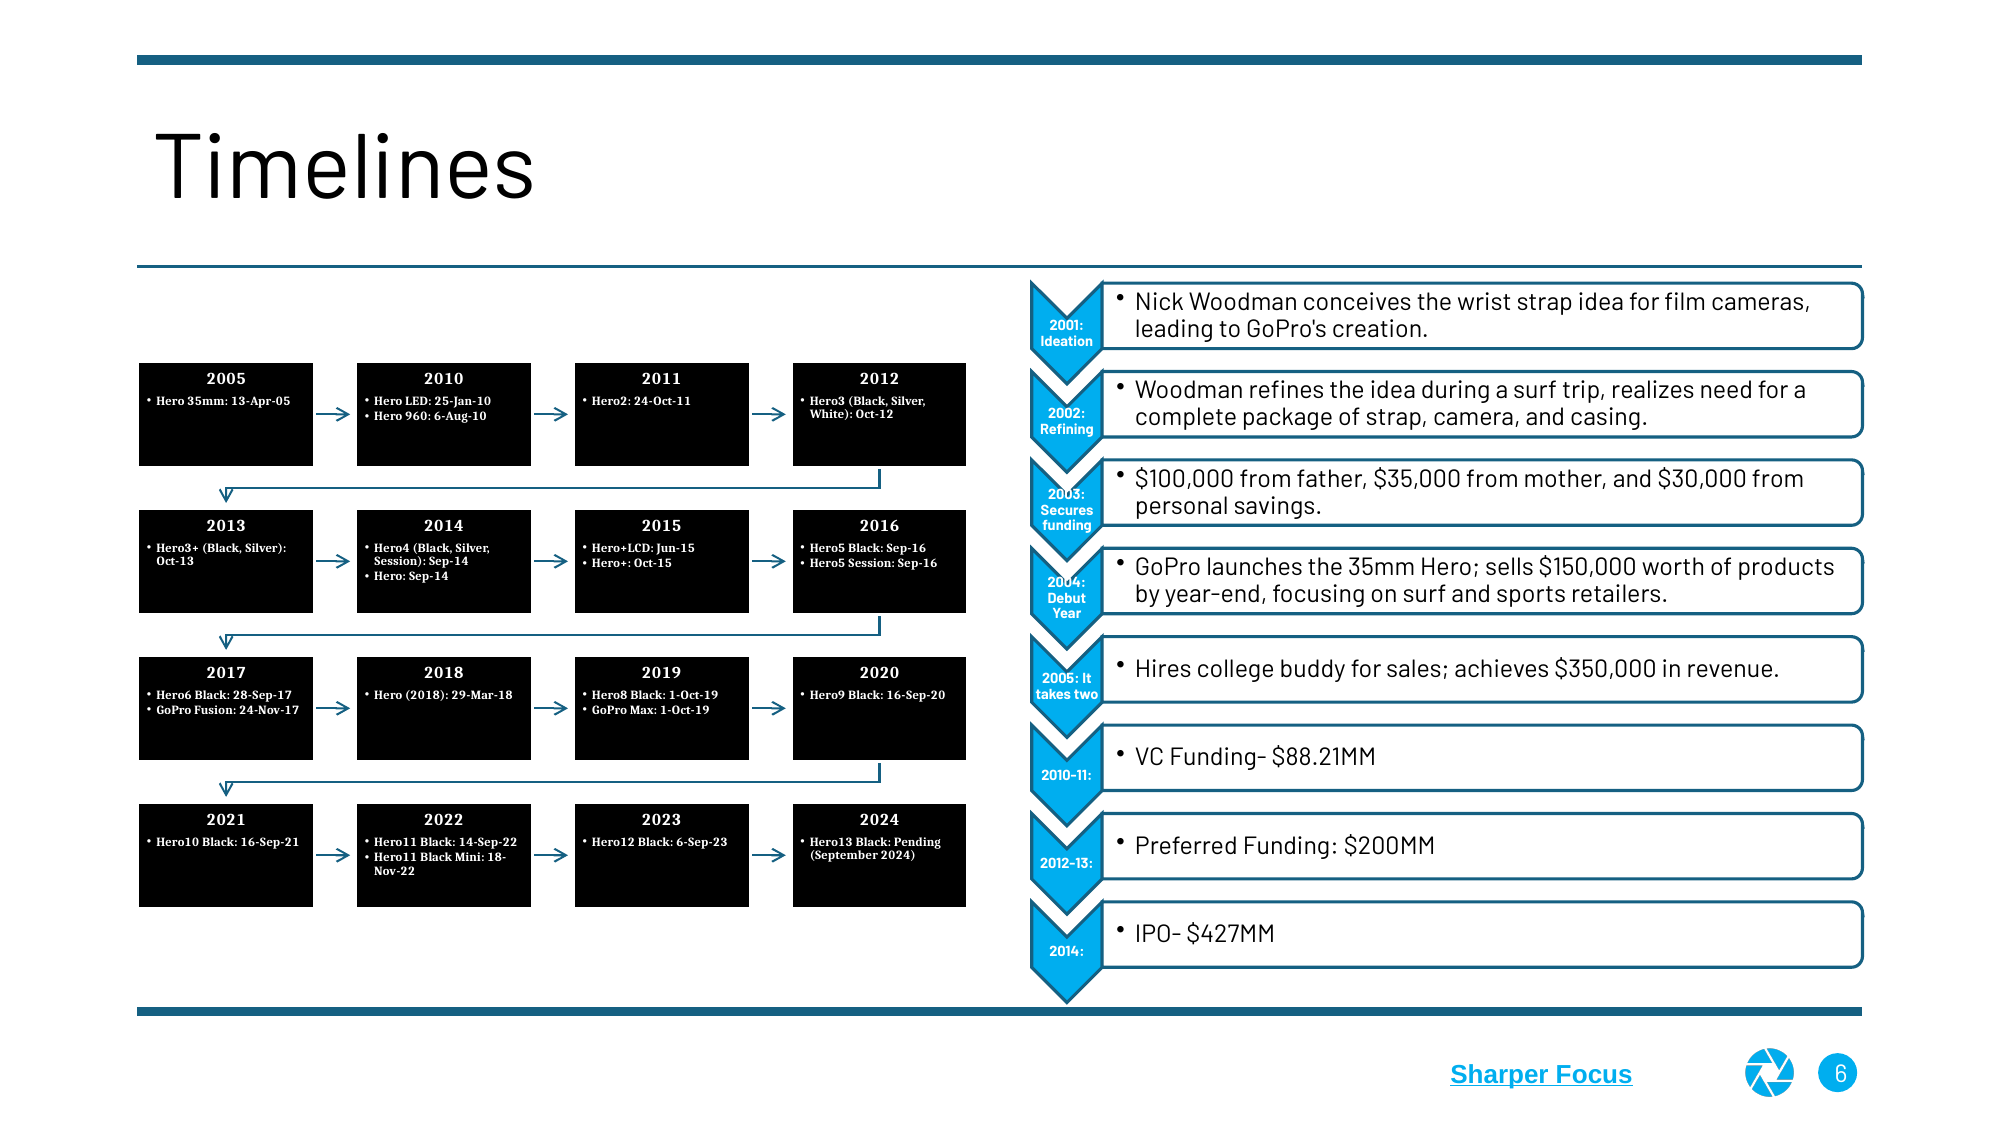

# Timelines

2005
Hero 35mm: 13-Apr-05

2010
Hero LED: 25-Jan-10
Hero 960: 6-Aug-10

2011
Hero2: 24-Oct-11

2012
Hero3 (Black, Silver, White): Oct-12

2013
Hero3+ (Black, Silver): Oct-13

2014
Hero4 (Black, Silver, Session): Sep-14
Hero: Sep-14

2015
Hero+LCD: Jun-15
Hero+: Oct-15

2016
Hero5 Black: Sep-16
Hero5 Session: Sep-16

2017
Hero6 Black: 28-Sep-17
GoPro Fusion: 24-Nov-17

2018
Hero (2018): 29-Mar-18

2019
Hero8 Black: 1-Oct-19
GoPro Max: 1-Oct-19

2020
Hero9 Black: 16-Sep-20

2021
Hero10 Black: 16-Sep-21

2022
Hero11 Black: 14-Sep-22
Hero11 Black Mini: 18-Nov-22

2023
Hero12 Black: 6-Sep-23
2024
Hero13 Black: Pending (September 2024)
2001: Ideation
Nick Woodman conceives the wrist strap idea for film cameras, leading to GoPro's creation.
2002: Refining
Woodman refines the idea during a surf trip, realizes need for a complete package of strap, camera, and casing.
2003: Secures funding
$100,000 from father, $35,000 from mother, and $30,000 from personal savings.
2004: Debut Year
GoPro launches the 35mm Hero; sells $150,000 worth of products by year-end, focusing on surf and sports retailers.
2005: It takes two
Hires college buddy for sales; achieves $350,000 in revenue.
2010-11:
VC Funding- $88.21MM
2012-13:
Preferred Funding: $200MM
2014:
IPO- $427MM
6